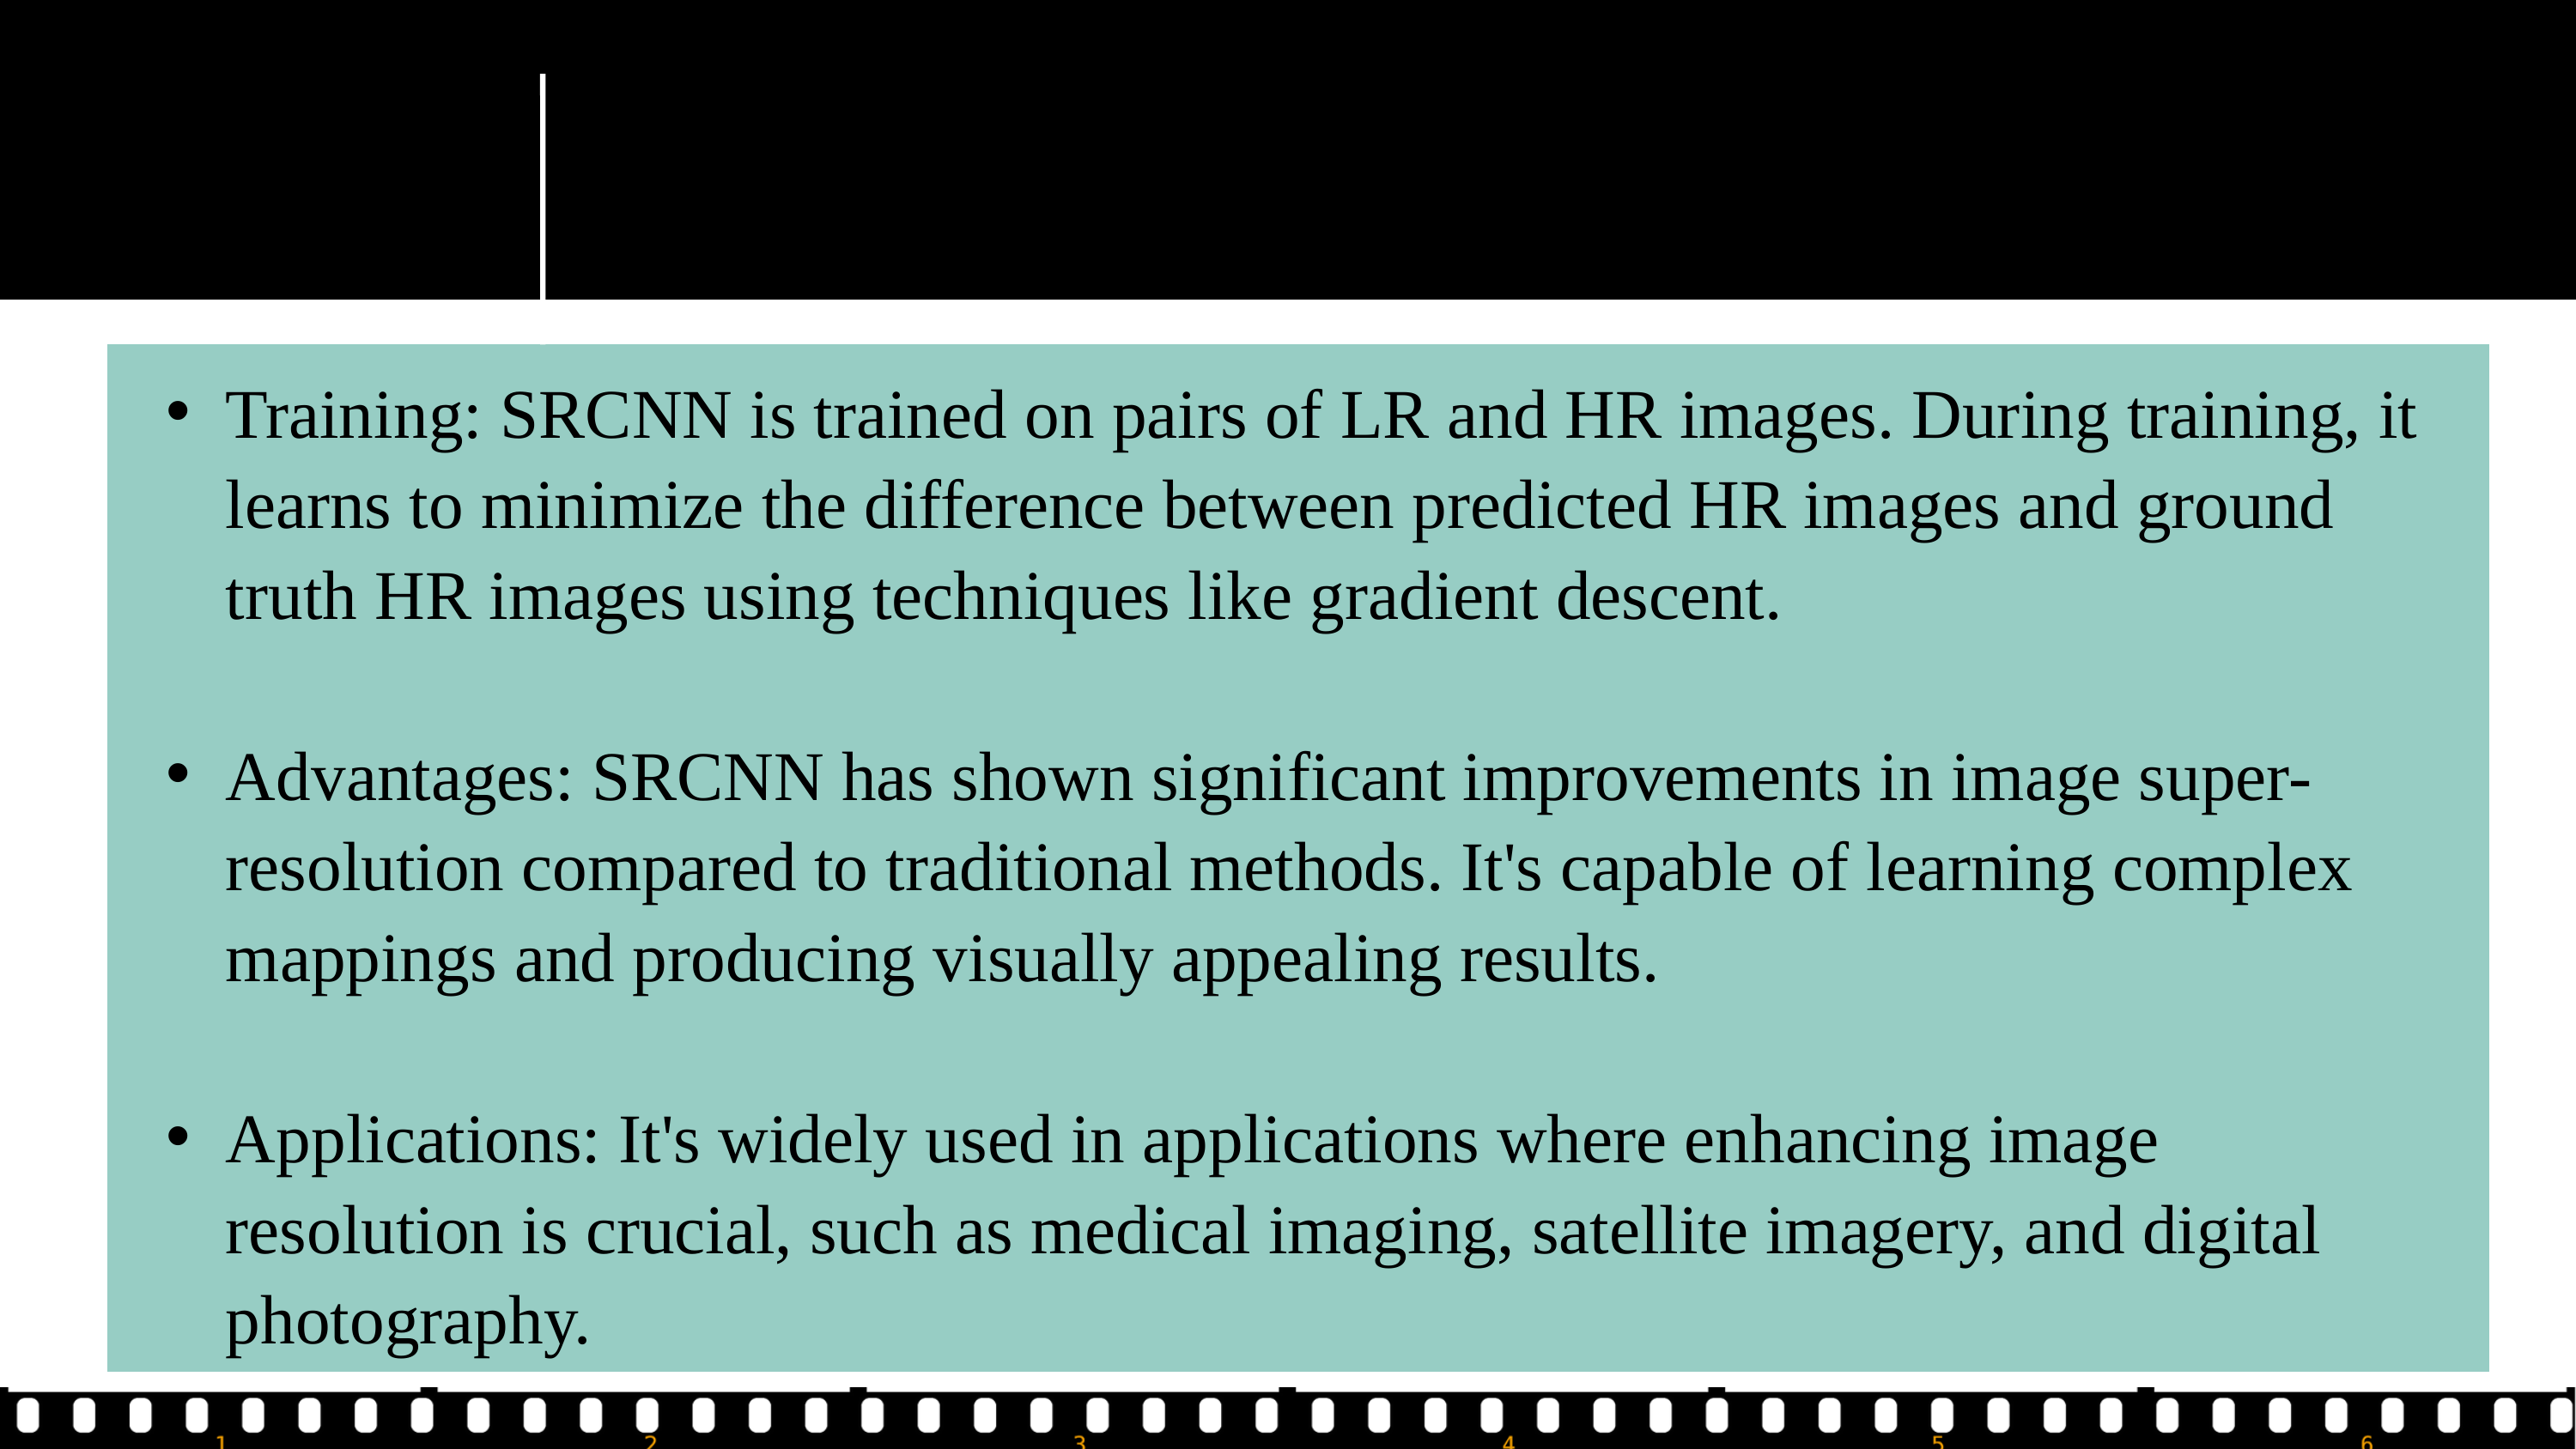

g

Training: SRCNN is trained on pairs of LR and HR images. During training, it learns to minimize the difference between predicted HR images and ground truth HR images using techniques like gradient descent.

Advantages: SRCNN has shown significant improvements in image super-resolution compared to traditional methods. It's capable of learning complex mappings and producing visually appealing results.

Applications: It's widely used in applications where enhancing image resolution is crucial, such as medical imaging, satellite imagery, and digital photography.